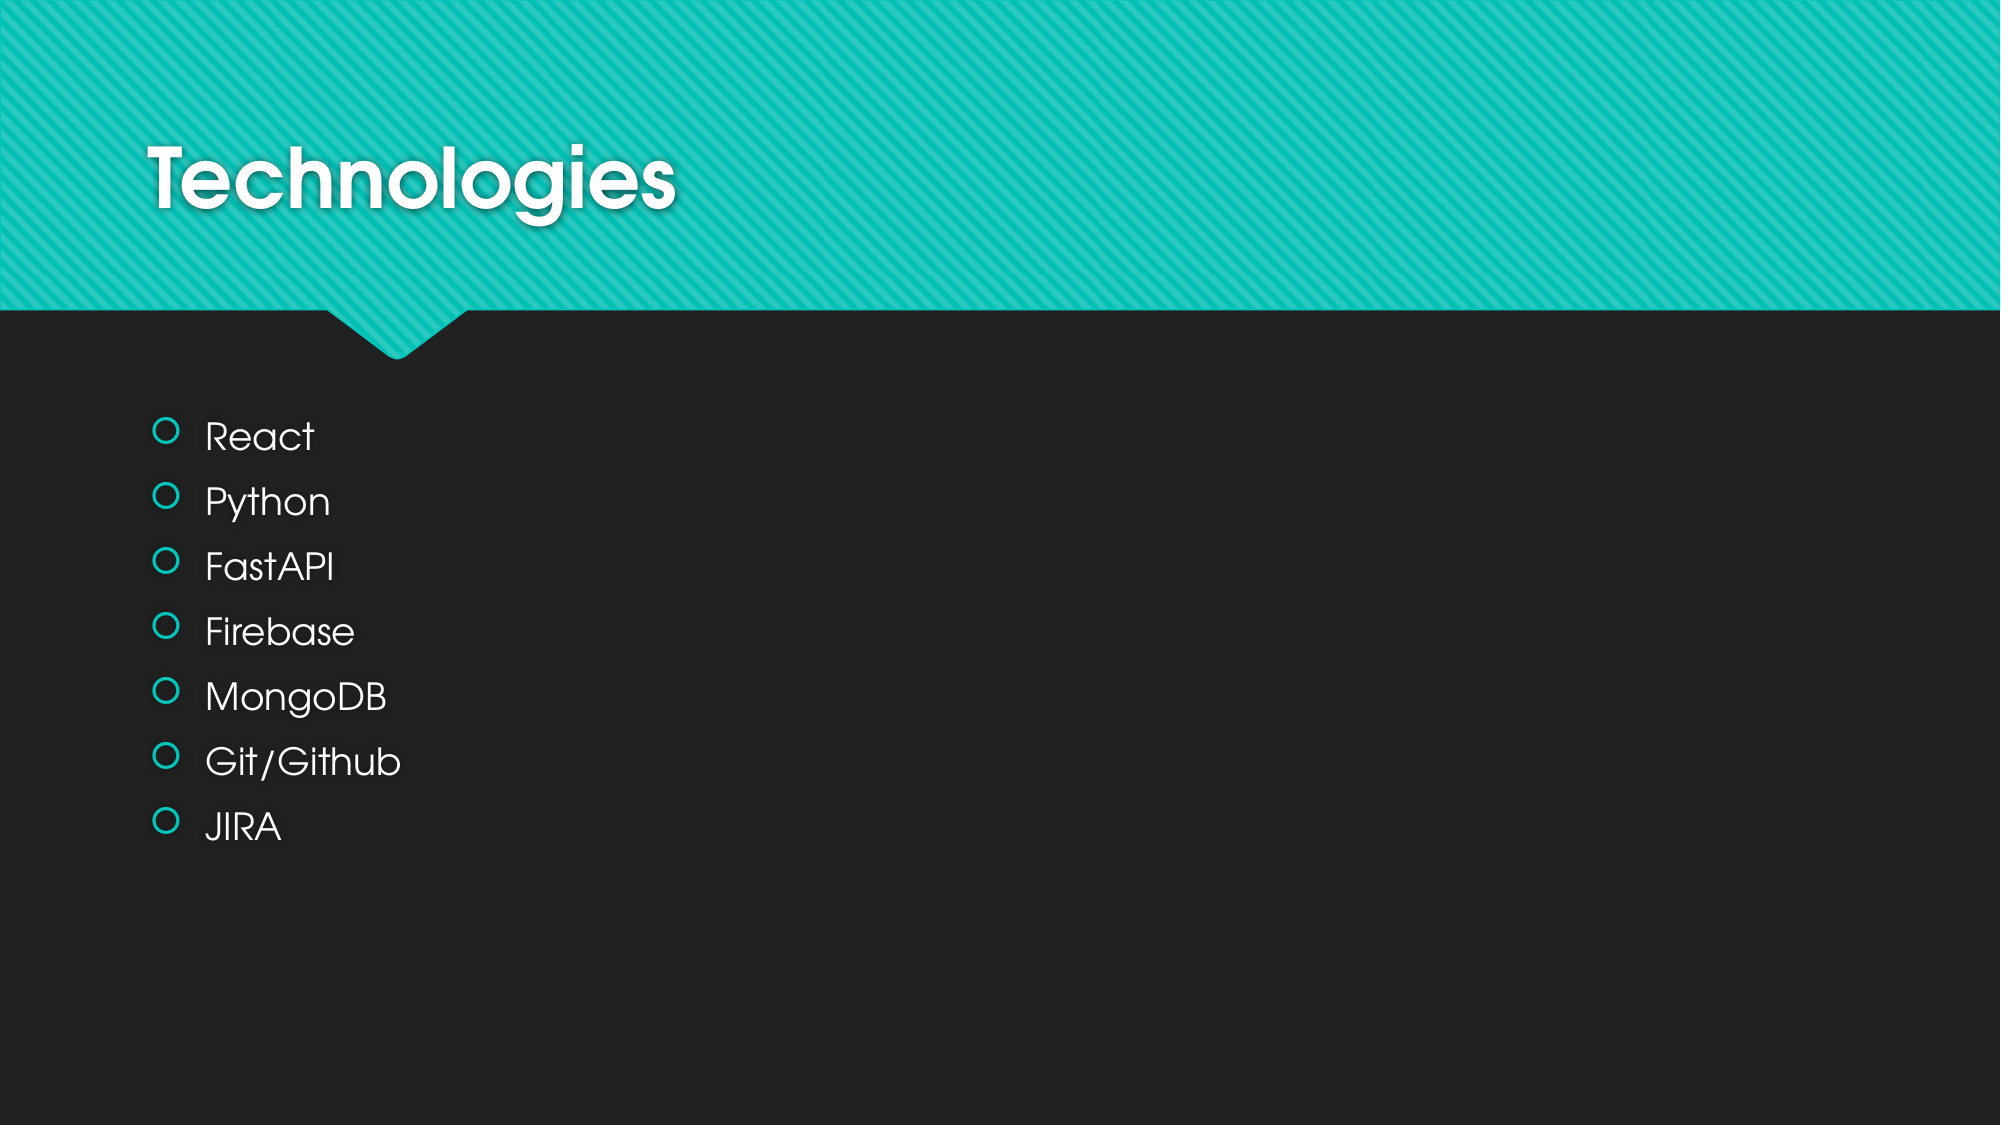

# Technologies
React
Python
FastAPI
Firebase
MongoDB
Git/Github
JIRA